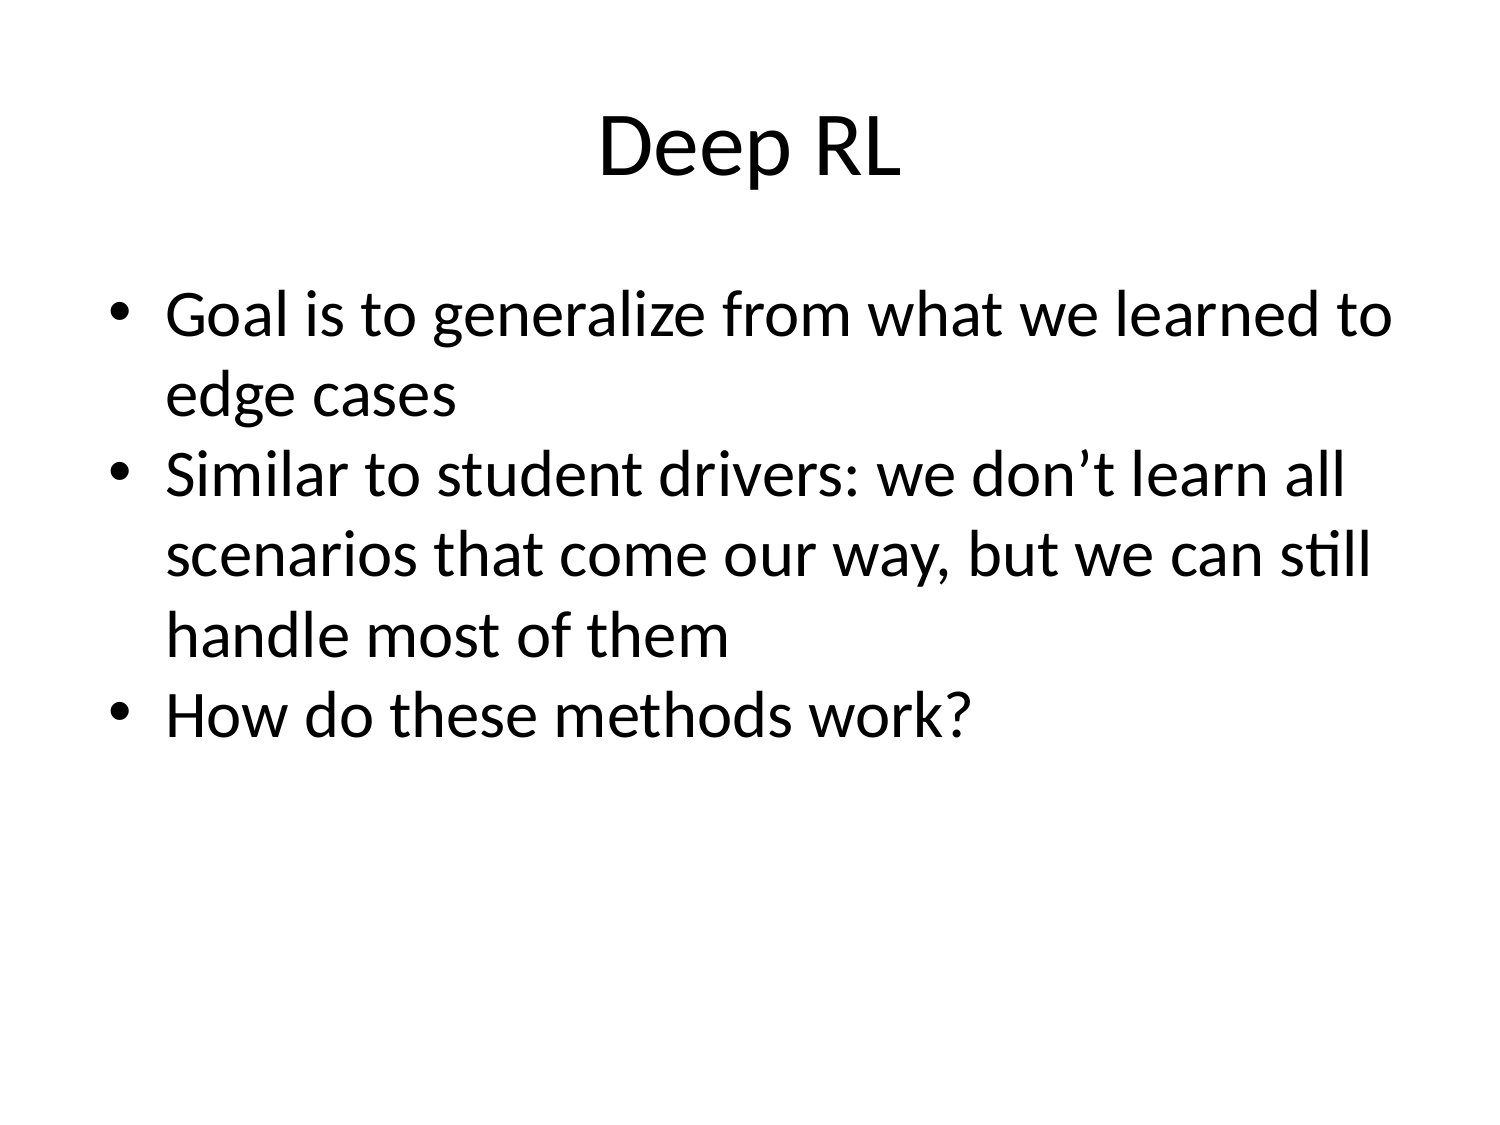

# Deep RL
Goal is to generalize from what we learned to edge cases
Similar to student drivers: we don’t learn all scenarios that come our way, but we can still handle most of them
How do these methods work?